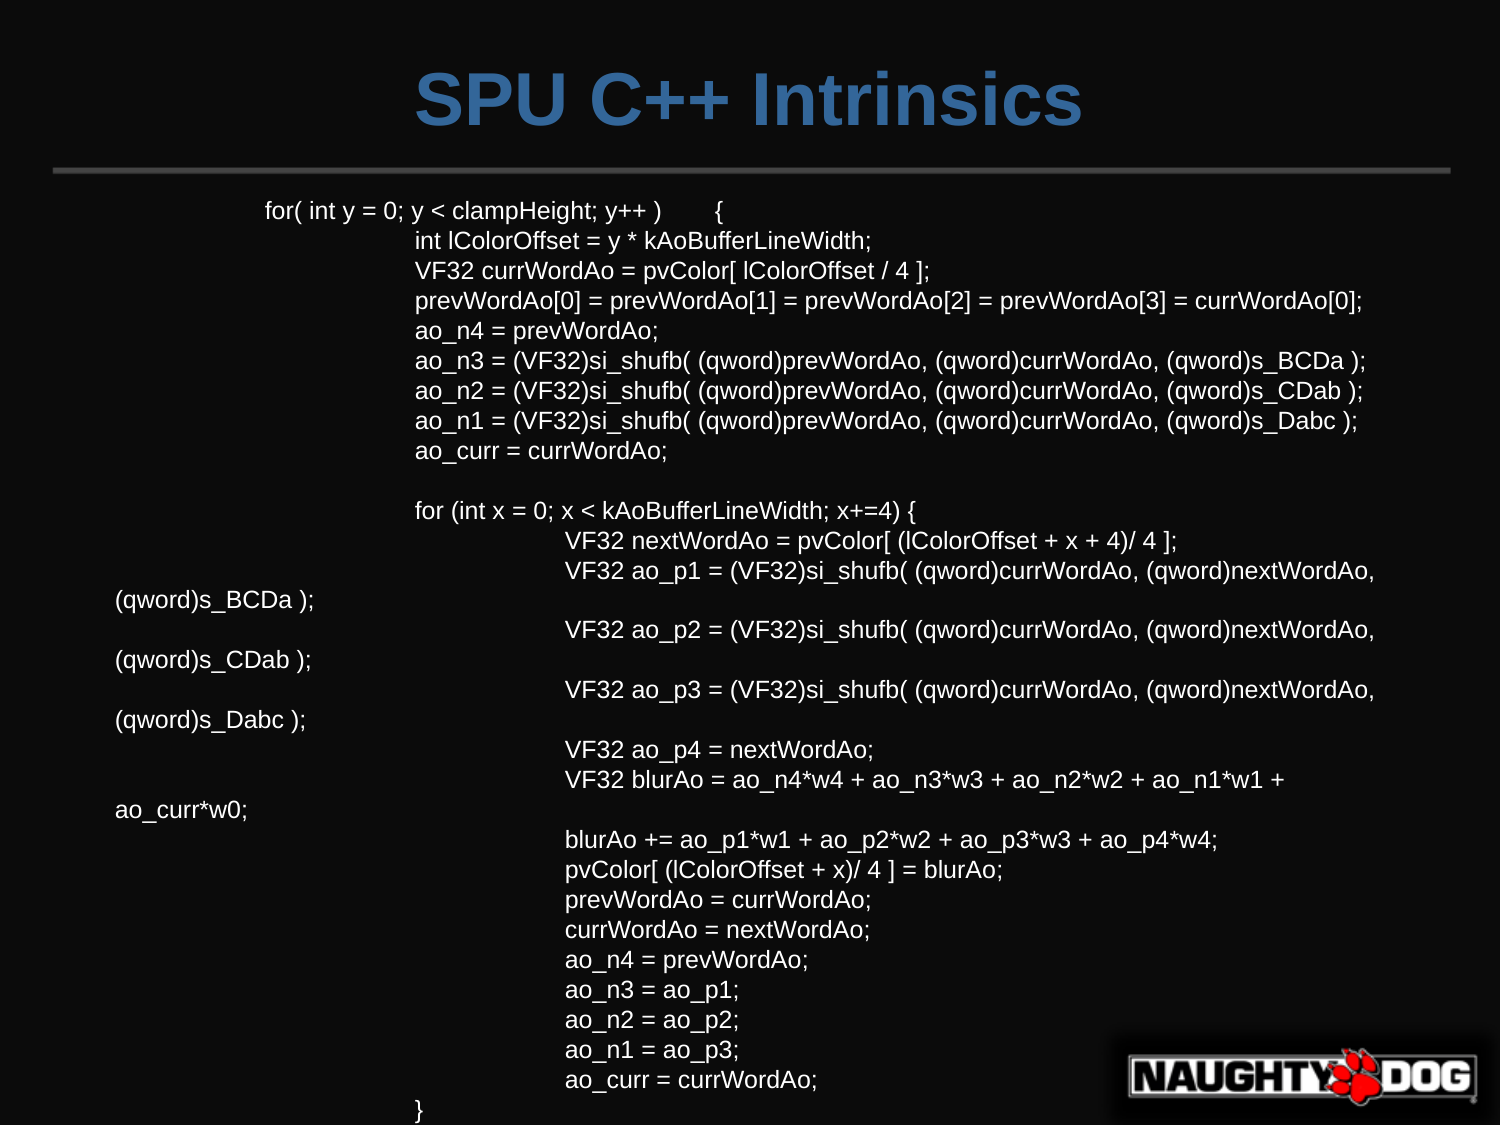

SPU C++ Intrinsics
	for( int y = 0; y < clampHeight; y++ )	{
		int lColorOffset = y * kAoBufferLineWidth;
		VF32 currWordAo = pvColor[ lColorOffset / 4 ];
		prevWordAo[0] = prevWordAo[1] = prevWordAo[2] = prevWordAo[3] = currWordAo[0];
		ao_n4 = prevWordAo;
		ao_n3 = (VF32)si_shufb( (qword)prevWordAo, (qword)currWordAo, (qword)s_BCDa );
		ao_n2 = (VF32)si_shufb( (qword)prevWordAo, (qword)currWordAo, (qword)s_CDab );
		ao_n1 = (VF32)si_shufb( (qword)prevWordAo, (qword)currWordAo, (qword)s_Dabc );
		ao_curr = currWordAo;

		for (int x = 0; x < kAoBufferLineWidth; x+=4) {
			VF32 nextWordAo = pvColor[ (lColorOffset + x + 4)/ 4 ];
			VF32 ao_p1 = (VF32)si_shufb( (qword)currWordAo, (qword)nextWordAo, (qword)s_BCDa );
			VF32 ao_p2 = (VF32)si_shufb( (qword)currWordAo, (qword)nextWordAo, (qword)s_CDab );
			VF32 ao_p3 = (VF32)si_shufb( (qword)currWordAo, (qword)nextWordAo, (qword)s_Dabc );
			VF32 ao_p4 = nextWordAo;
			VF32 blurAo = ao_n4*w4 + ao_n3*w3 + ao_n2*w2 + ao_n1*w1 + ao_curr*w0;
			blurAo += ao_p1*w1 + ao_p2*w2 + ao_p3*w3 + ao_p4*w4;
			pvColor[ (lColorOffset + x)/ 4 ] = blurAo;
			prevWordAo = currWordAo;
			currWordAo = nextWordAo;
			ao_n4 = prevWordAo;
			ao_n3 = ao_p1;
			ao_n2 = ao_p2;
			ao_n1 = ao_p3;
			ao_curr = currWordAo;
		}
	}